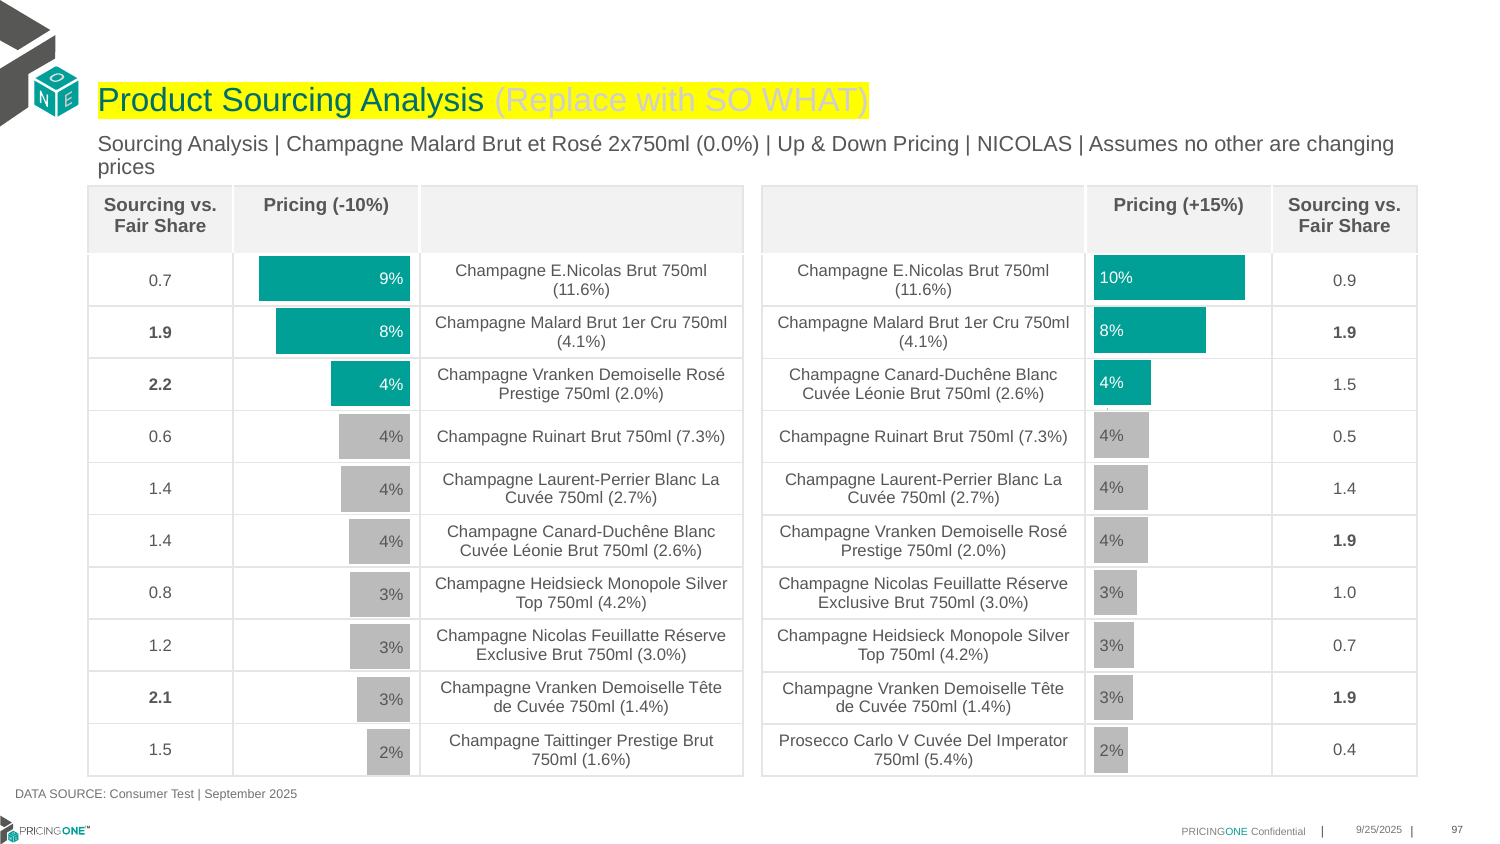

# Product Sourcing Analysis (Replace with SO WHAT)
Sourcing Analysis | Champagne Malard Brut et Rosé 2x750ml (0.0%) | Up & Down Pricing | NICOLAS | Assumes no other are changing prices
| Sourcing vs. Fair Share | Pricing (-10%) |  |
| --- | --- | --- |
| 0.7 |  | Champagne E.Nicolas Brut 750ml (11.6%) |
| 1.9 |  | Champagne Malard Brut 1er Cru 750ml (4.1%) |
| 2.2 |  | Champagne Vranken Demoiselle Rosé Prestige 750ml (2.0%) |
| 0.6 |  | Champagne Ruinart Brut 750ml (7.3%) |
| 1.4 |  | Champagne Laurent-Perrier Blanc La Cuvée 750ml (2.7%) |
| 1.4 |  | Champagne Canard-Duchêne Blanc Cuvée Léonie Brut 750ml (2.6%) |
| 0.8 |  | Champagne Heidsieck Monopole Silver Top 750ml (4.2%) |
| 1.2 |  | Champagne Nicolas Feuillatte Réserve Exclusive Brut 750ml (3.0%) |
| 2.1 |  | Champagne Vranken Demoiselle Tête de Cuvée 750ml (1.4%) |
| 1.5 |  | Champagne Taittinger Prestige Brut 750ml (1.6%) |
|  | Pricing (+15%) | Sourcing vs. Fair Share |
| --- | --- | --- |
| Champagne E.Nicolas Brut 750ml (11.6%) |  | 0.9 |
| Champagne Malard Brut 1er Cru 750ml (4.1%) |  | 1.9 |
| Champagne Canard-Duchêne Blanc Cuvée Léonie Brut 750ml (2.6%) |  | 1.5 |
| Champagne Ruinart Brut 750ml (7.3%) |  | 0.5 |
| Champagne Laurent-Perrier Blanc La Cuvée 750ml (2.7%) |  | 1.4 |
| Champagne Vranken Demoiselle Rosé Prestige 750ml (2.0%) |  | 1.9 |
| Champagne Nicolas Feuillatte Réserve Exclusive Brut 750ml (3.0%) |  | 1.0 |
| Champagne Heidsieck Monopole Silver Top 750ml (4.2%) |  | 0.7 |
| Champagne Vranken Demoiselle Tête de Cuvée 750ml (1.4%) |  | 1.9 |
| Prosecco Carlo V Cuvée Del Imperator 750ml (5.4%) |  | 0.4 |

### Chart

| Category | Champagne Malard Brut et Rosé 2x750ml (0.0%) |
|---|---|
| Champagne E.Nicolas Brut 750ml (11.6%) | 0.10498545835714833 |
| Champagne Malard Brut 1er Cru 750ml (4.1%) | 0.07767799932195907 |
| Champagne Canard-Duchêne Blanc Cuvée Léonie Brut 750ml (2.6%) | 0.03962754944593448 |
| Champagne Ruinart Brut 750ml (7.3%) | 0.03861959323607898 |
| Champagne Laurent-Perrier Blanc La Cuvée 750ml (2.7%) | 0.037758085487301946 |
| Champagne Vranken Demoiselle Rosé Prestige 750ml (2.0%) | 0.037622236976367594 |
| Champagne Nicolas Feuillatte Réserve Exclusive Brut 750ml (3.0%) | 0.030037460780169712 |
| Champagne Heidsieck Monopole Silver Top 750ml (4.2%) | 0.0281020533531545 |
| Champagne Vranken Demoiselle Tête de Cuvée 750ml (1.4%) | 0.027131556976788294 |
| Prosecco Carlo V Cuvée Del Imperator 750ml (5.4%) | 0.02382204542714866 |

### Chart

| Category | Champagne Malard Brut et Rosé 2x750ml (0.0%) |
|---|---|
| Champagne E.Nicolas Brut 750ml (11.6%) | 0.08621866381914549 |
| Champagne Malard Brut 1er Cru 750ml (4.1%) | 0.0766380537324353 |
| Champagne Vranken Demoiselle Rosé Prestige 750ml (2.0%) | 0.04489507850854059 |
| Champagne Ruinart Brut 750ml (7.3%) | 0.04042720760845907 |
| Champagne Laurent-Perrier Blanc La Cuvée 750ml (2.7%) | 0.03941943415679891 |
| Champagne Canard-Duchêne Blanc Cuvée Léonie Brut 750ml (2.6%) | 0.03506831674417245 |
| Champagne Heidsieck Monopole Silver Top 750ml (4.2%) | 0.03450498481222296 |
| Champagne Nicolas Feuillatte Réserve Exclusive Brut 750ml (3.0%) | 0.03448896660445743 |
| Champagne Vranken Demoiselle Tête de Cuvée 750ml (1.4%) | 0.03046584549370151 |
| Champagne Taittinger Prestige Brut 750ml (1.6%) | 0.02474891870379731 |
DATA SOURCE: Consumer Test | September 2025

9/25/2025
97